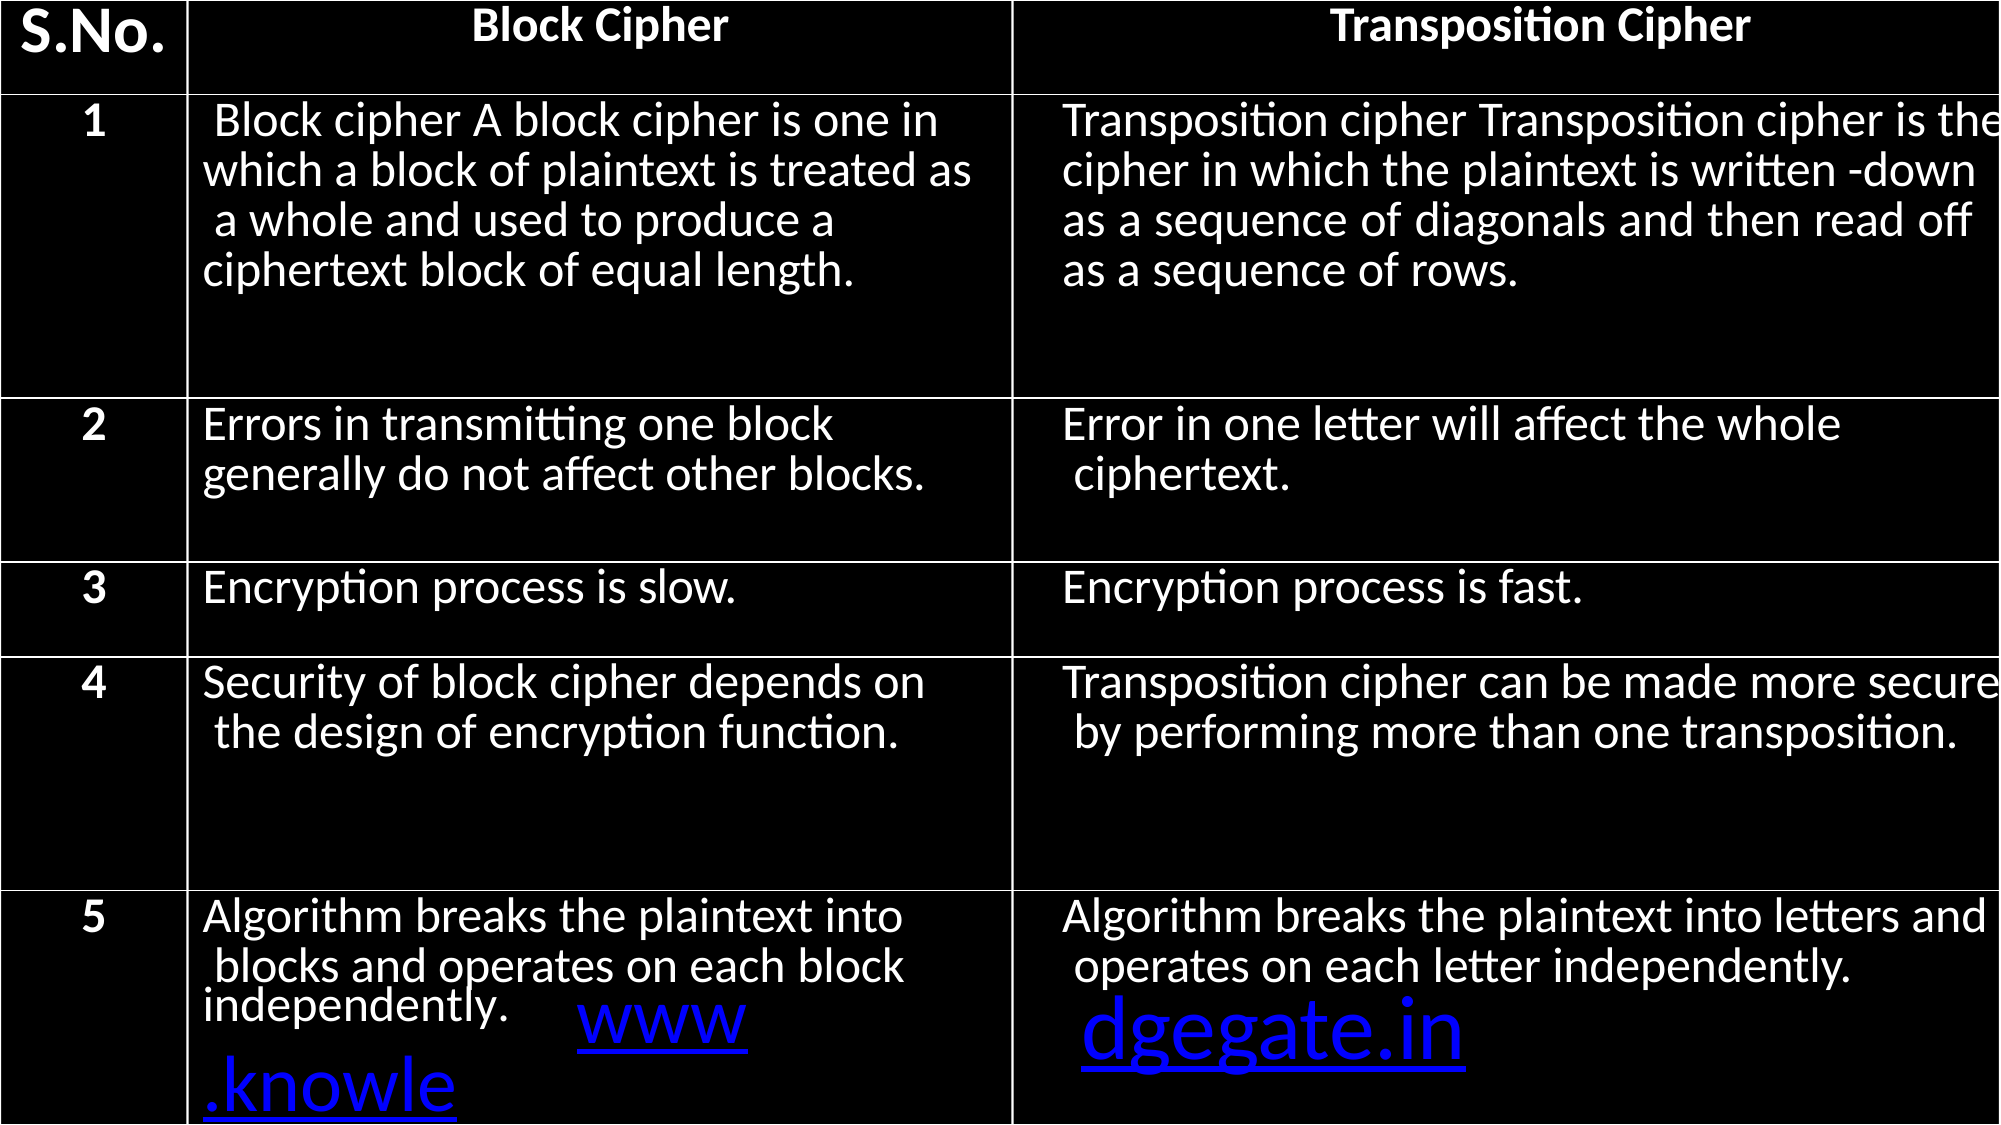

| S.No. | Block Cipher | Transposition Cipher |
| --- | --- | --- |
| 1 | Block cipher A block cipher is one in which a block of plaintext is treated as a whole and used to produce a ciphertext block of equal length. | Transposition cipher Transposition cipher is the cipher in which the plaintext is written -down as a sequence of diagonals and then read off as a sequence of rows. |
| 2 | Errors in transmitting one block generally do not affect other blocks. | Error in one letter will affect the whole ciphertext. |
| 3 | Encryption process is slow. | Encryption process is fast. |
| 4 | Security of block cipher depends on the design of encryption function. | Transposition cipher can be made more secure by performing more than one transposition. |
| 5 | Algorithm breaks the plaintext into blocks and operates on each block independently. www.knowle | Algorithm breaks the plaintext into letters and operates on each letter independently. dgegate.in |